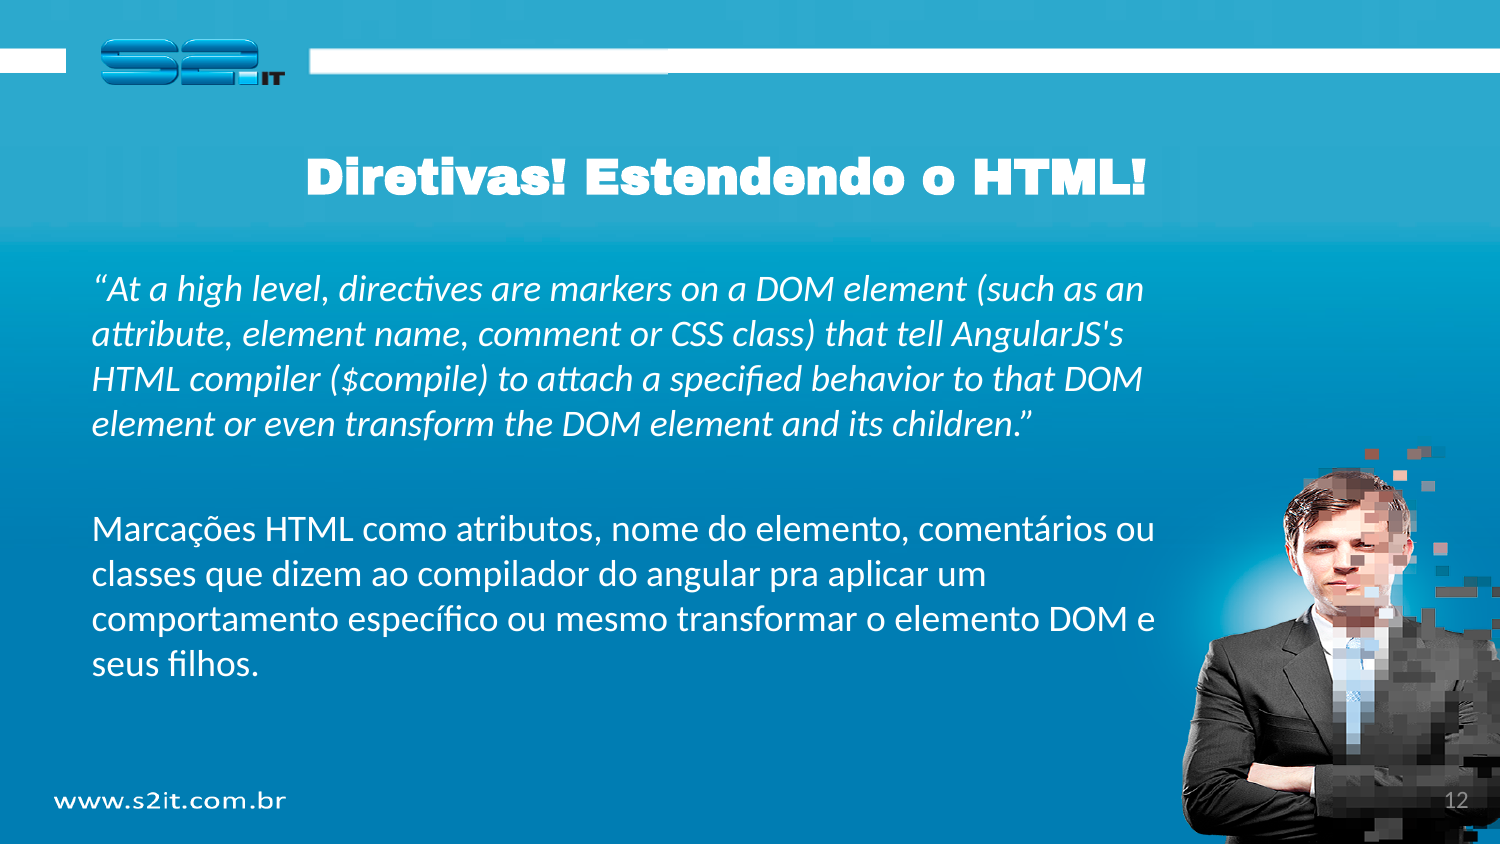

# Diretivas! Estendendo o HTML!
“At a high level, directives are markers on a DOM element (such as an attribute, element name, comment or CSS class) that tell AngularJS's HTML compiler ($compile) to attach a specified behavior to that DOM element or even transform the DOM element and its children.”

Marcações HTML como atributos, nome do elemento, comentários ou classes que dizem ao compilador do angular pra aplicar um comportamento específico ou mesmo transformar o elemento DOM e seus filhos.

12